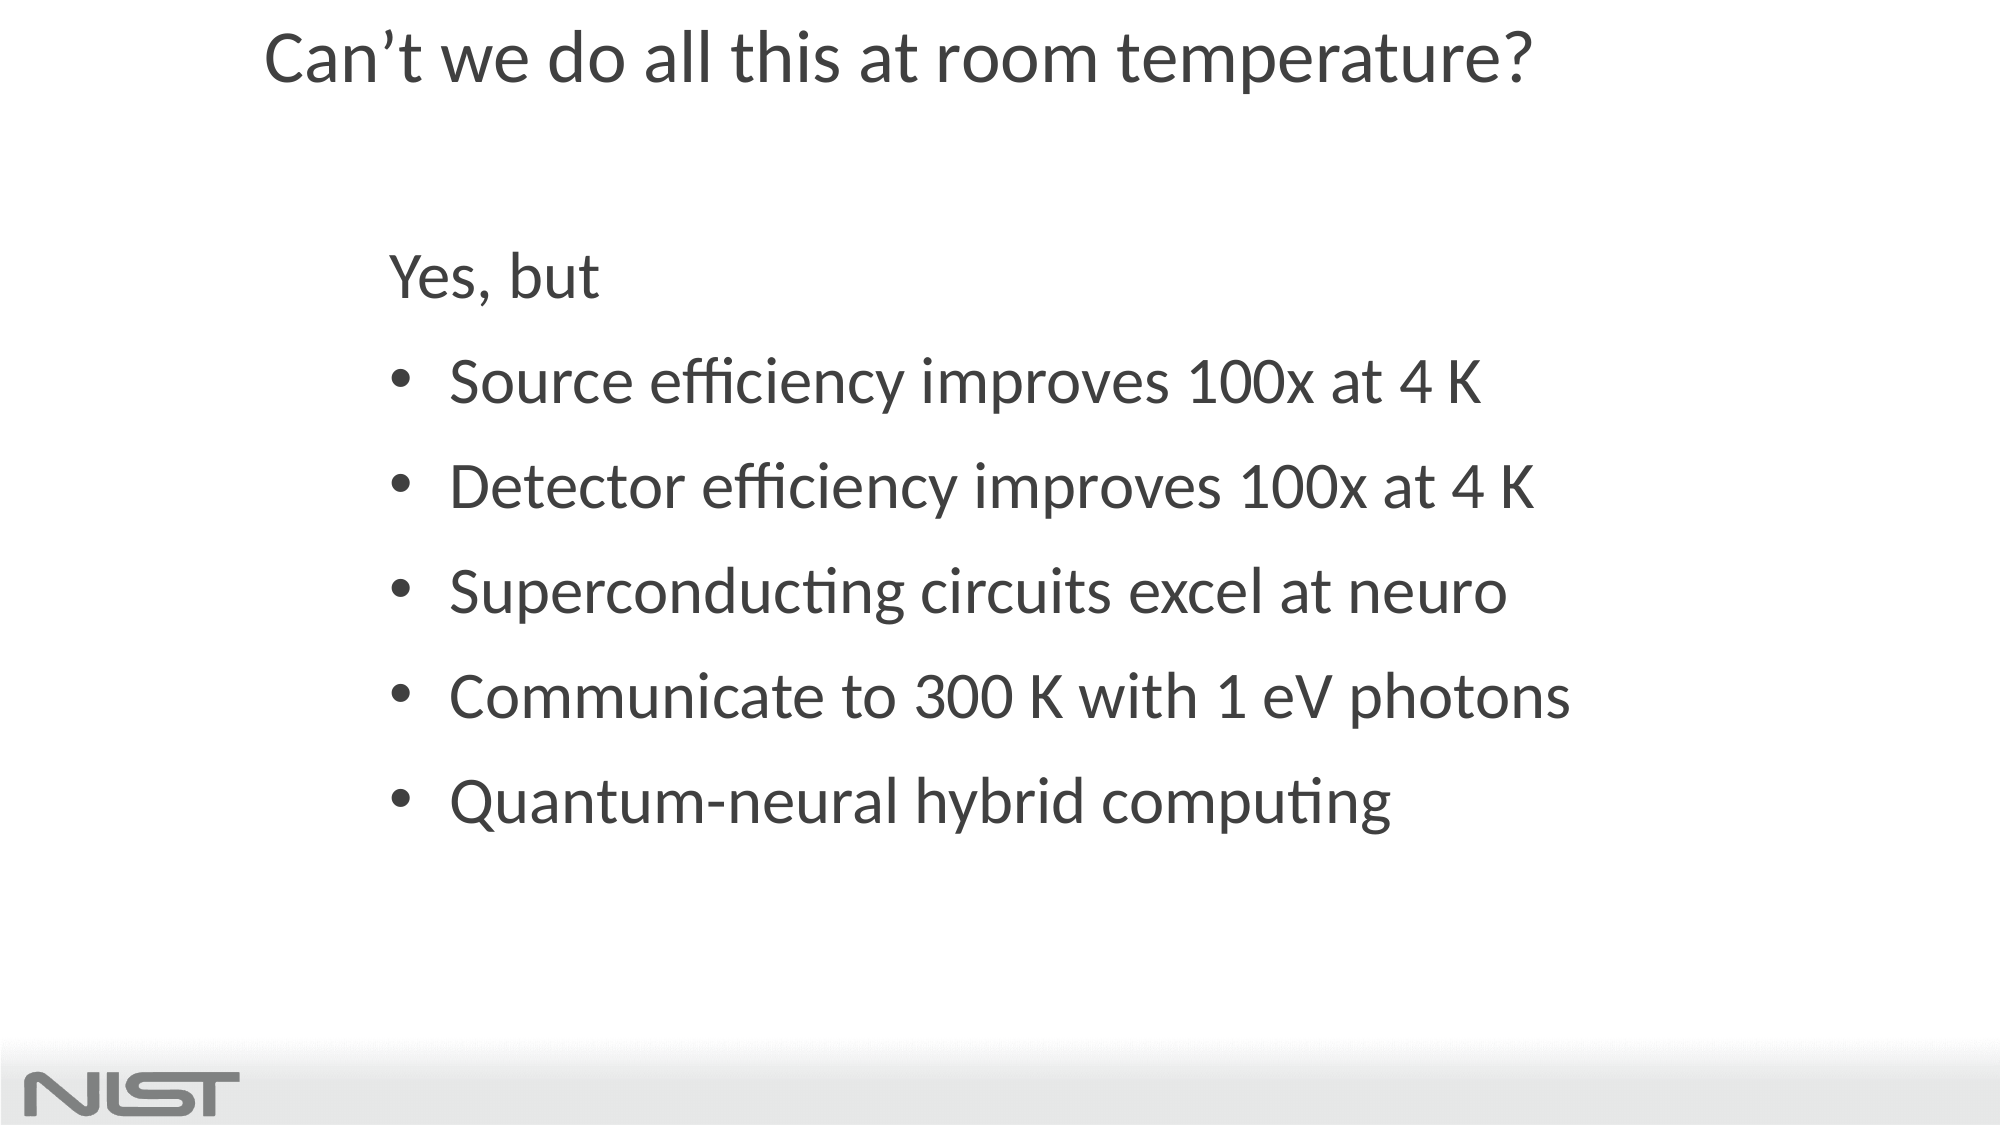

Can’t we do all this at room temperature?
Yes, but
Source efficiency improves 100x at 4 K
Detector efficiency improves 100x at 4 K
Superconducting circuits excel at neuro
Communicate to 300 K with 1 eV photons
Quantum-neural hybrid computing